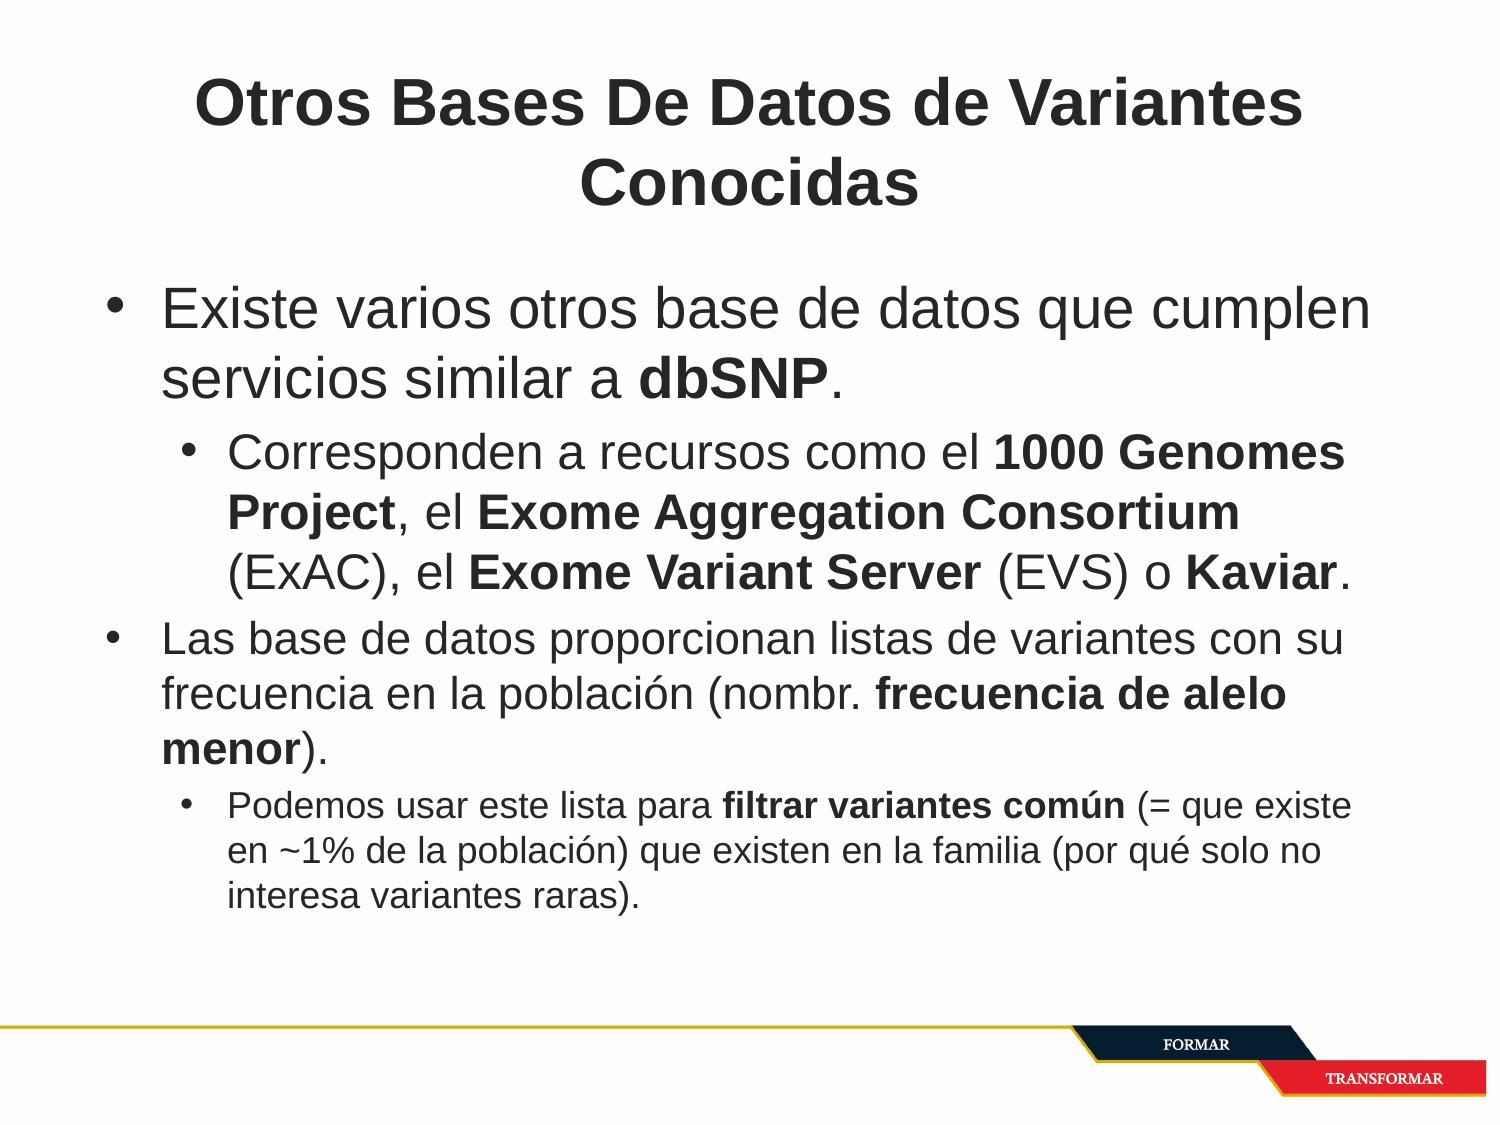

# Otros Bases De Datos de Variantes Conocidas
Existe varios otros base de datos que cumplen servicios similar a dbSNP.
Corresponden a recursos como el 1000 Genomes Project, el Exome Aggregation Consortium (ExAC), el Exome Variant Server (EVS) o Kaviar.
Las base de datos proporcionan listas de variantes con su frecuencia en la población (nombr. frecuencia de alelo menor).
Podemos usar este lista para filtrar variantes común (= que existe en ~1% de la población) que existen en la familia (por qué solo no interesa variantes raras).